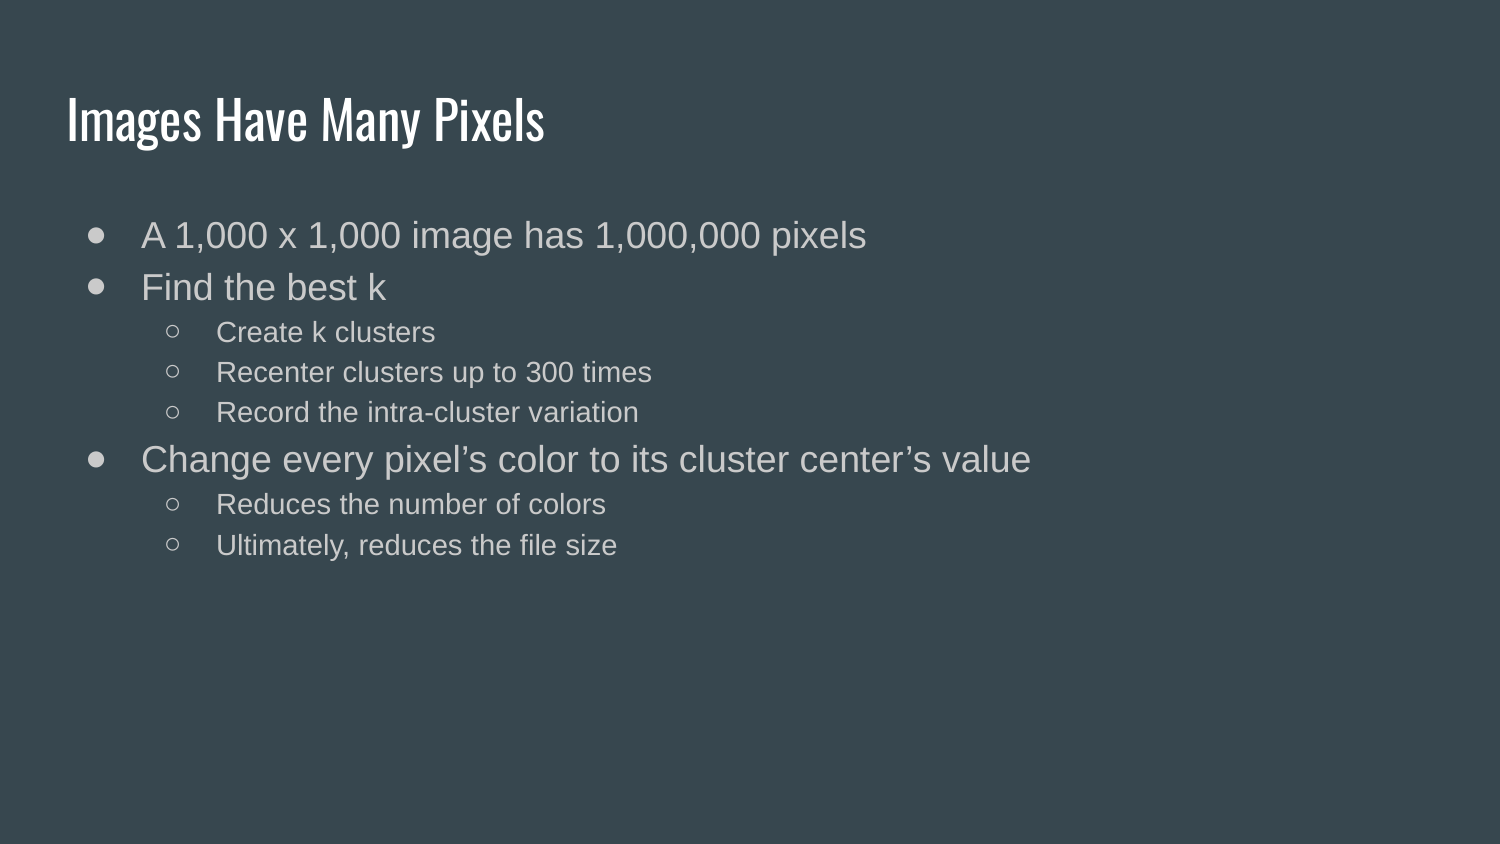

# Images Have Many Pixels
A 1,000 x 1,000 image has 1,000,000 pixels
Find the best k
Create k clusters
Recenter clusters up to 300 times
Record the intra-cluster variation
Change every pixel’s color to its cluster center’s value
Reduces the number of colors
Ultimately, reduces the file size